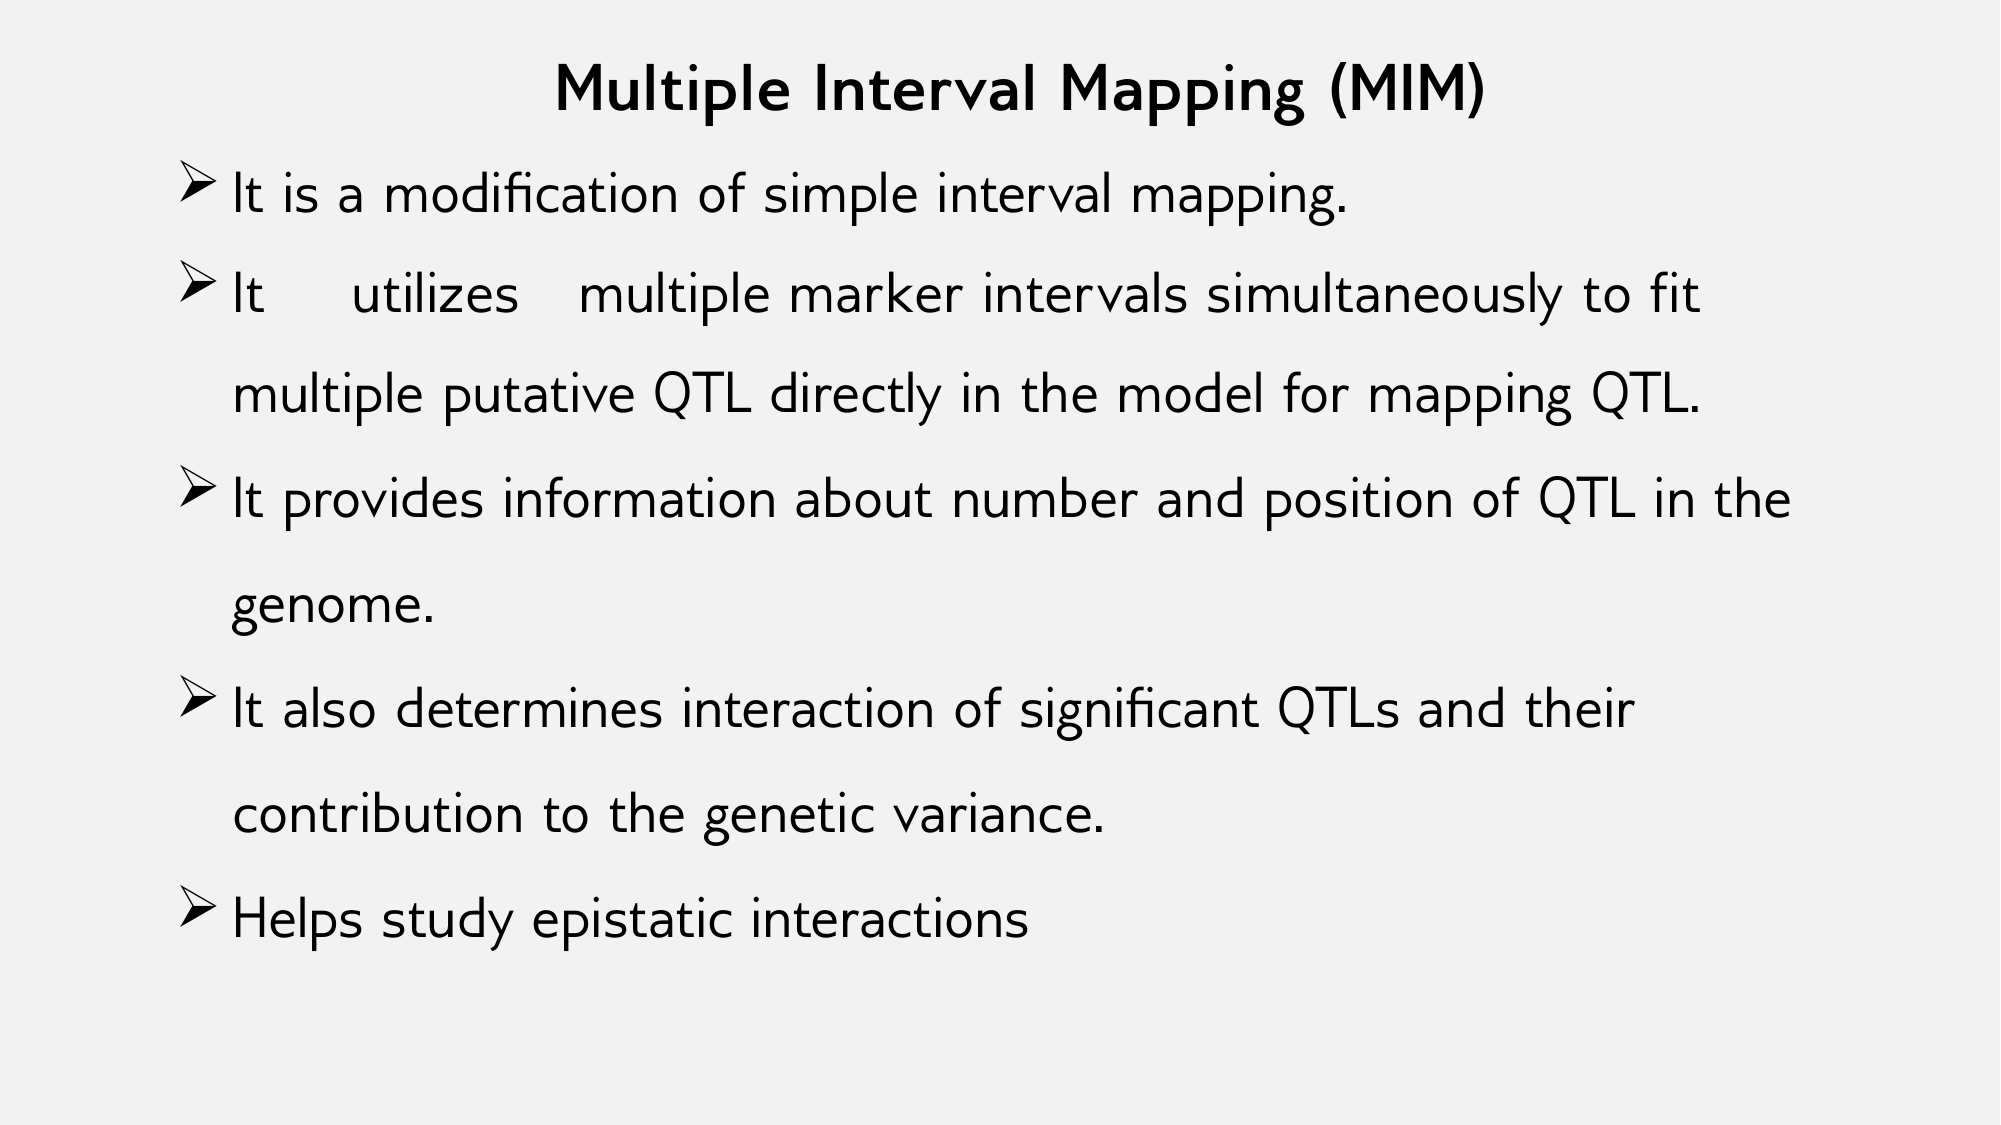

Multiple Interval Mapping (MIM)
It is a modification of simple interval mapping.
It	utilizes	multiple marker intervals simultaneously to fit
multiple putative QTL directly in the model for mapping QTL.
It provides information about number and position of QTL in the genome.
It also determines interaction of significant QTLs and their contribution to the genetic variance.
Helps study epistatic interactions